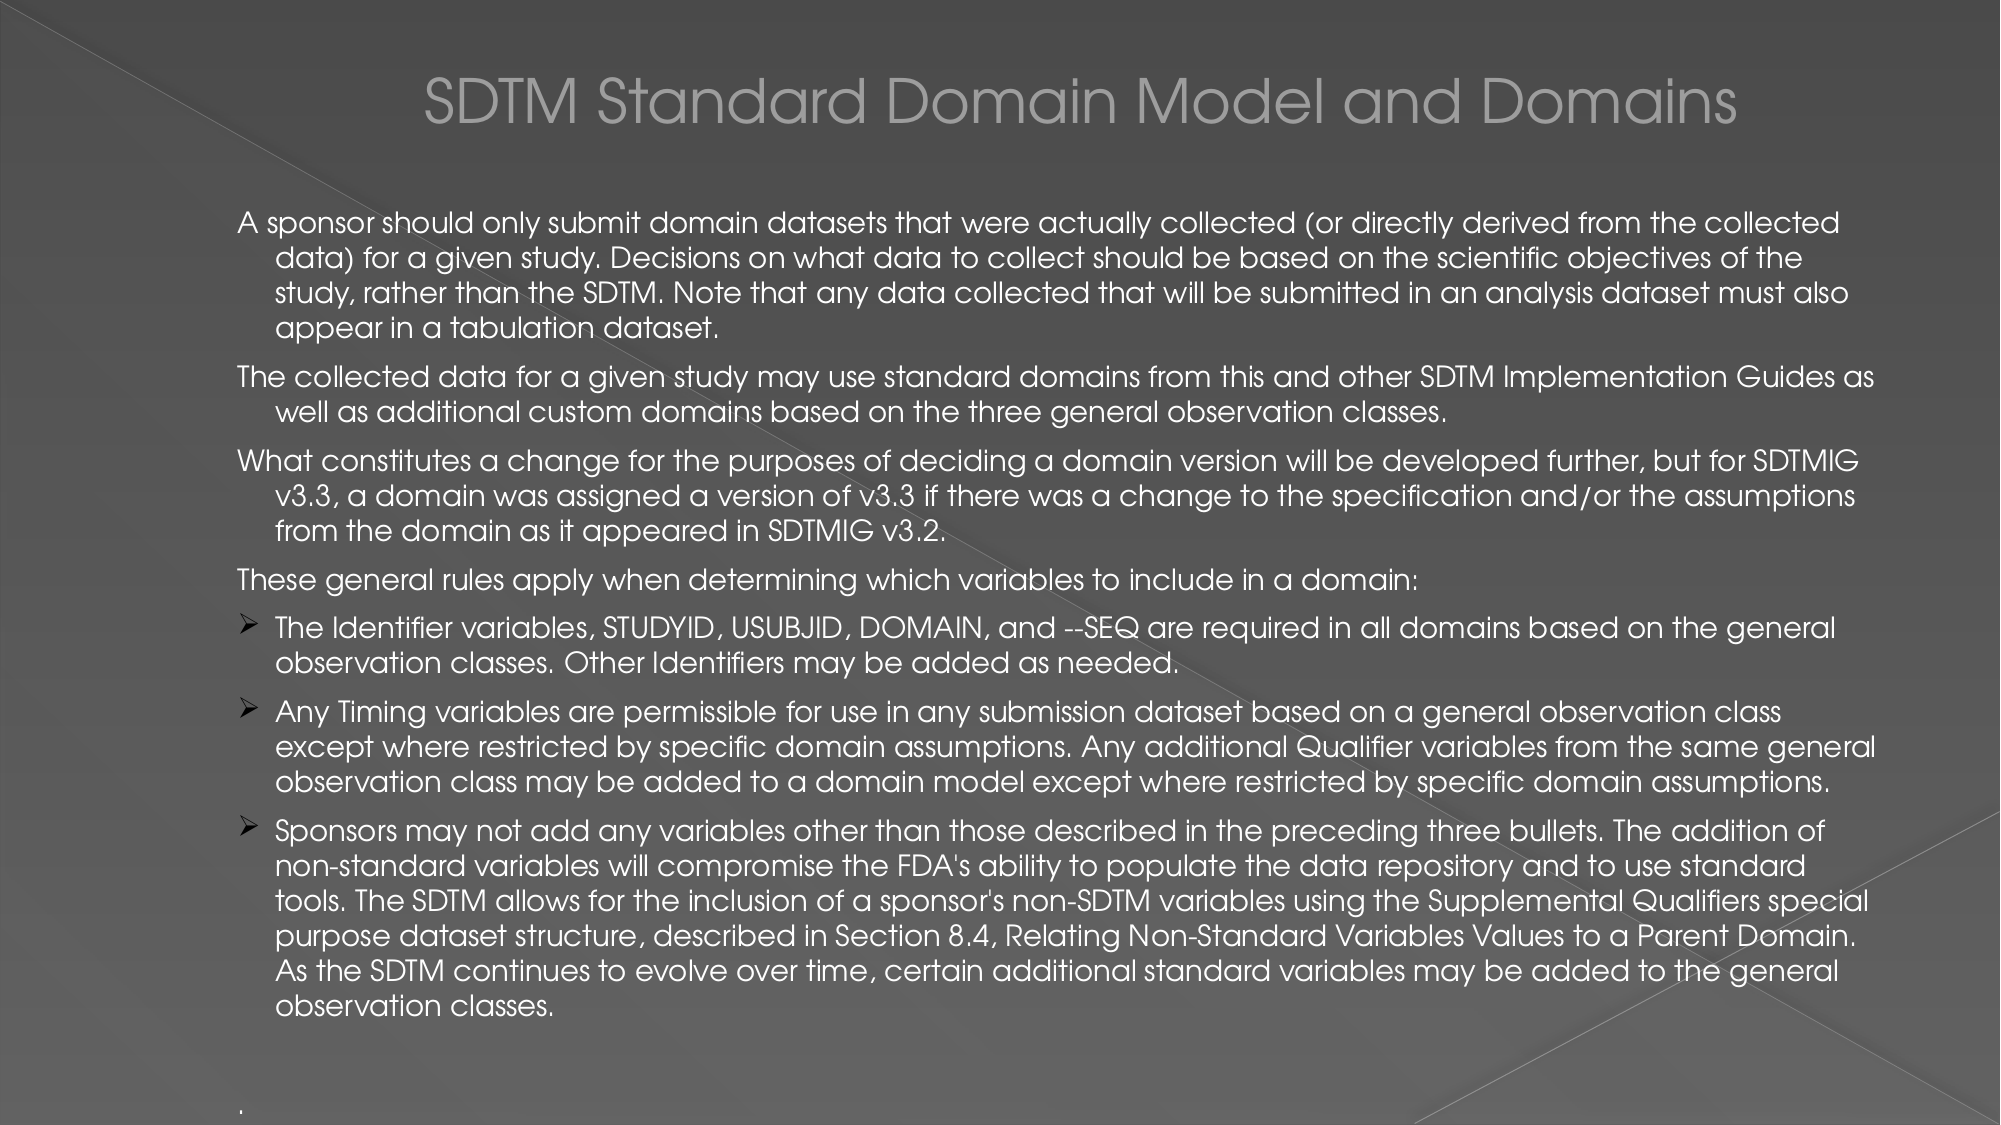

# SDTM Standard Domain Model and Domains
A sponsor should only submit domain datasets that were actually collected (or directly derived from the collected data) for a given study. Decisions on what data to collect should be based on the scientific objectives of the study, rather than the SDTM. Note that any data collected that will be submitted in an analysis dataset must also appear in a tabulation dataset.
The collected data for a given study may use standard domains from this and other SDTM Implementation Guides as well as additional custom domains based on the three general observation classes.
What constitutes a change for the purposes of deciding a domain version will be developed further, but for SDTMIG v3.3, a domain was assigned a version of v3.3 if there was a change to the specification and/or the assumptions from the domain as it appeared in SDTMIG v3.2.
These general rules apply when determining which variables to include in a domain:
The Identifier variables, STUDYID, USUBJID, DOMAIN, and --SEQ are required in all domains based on the general observation classes. Other Identifiers may be added as needed.
Any Timing variables are permissible for use in any submission dataset based on a general observation class except where restricted by specific domain assumptions. Any additional Qualifier variables from the same general observation class may be added to a domain model except where restricted by specific domain assumptions.
Sponsors may not add any variables other than those described in the preceding three bullets. The addition of non-standard variables will compromise the FDA's ability to populate the data repository and to use standard tools. The SDTM allows for the inclusion of a sponsor's non-SDTM variables using the Supplemental Qualifiers special purpose dataset structure, described in Section 8.4, Relating Non-Standard Variables Values to a Parent Domain. As the SDTM continues to evolve over time, certain additional standard variables may be added to the general observation classes.

.